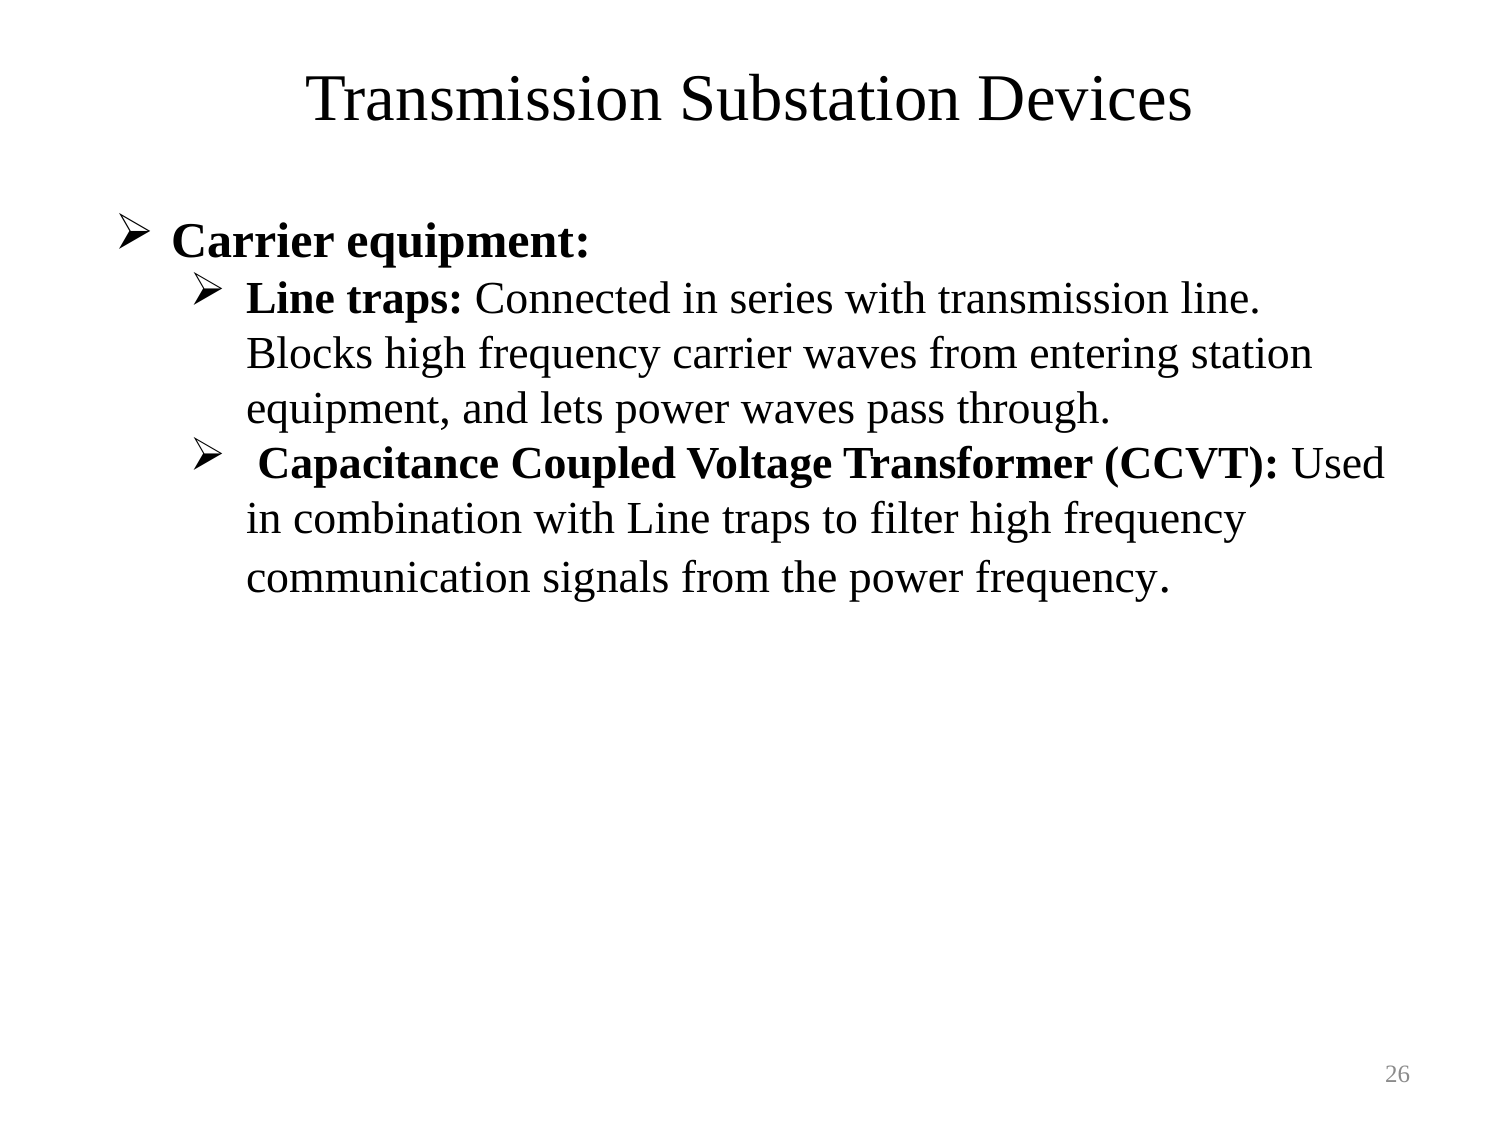

# Transmission Substation Devices
Carrier equipment:
Line traps: Connected in series with transmission line. Blocks high frequency carrier waves from entering station equipment, and lets power waves pass through.
 Capacitance Coupled Voltage Transformer (CCVT): Used in combination with Line traps to filter high frequency communication signals from the power frequency.
26